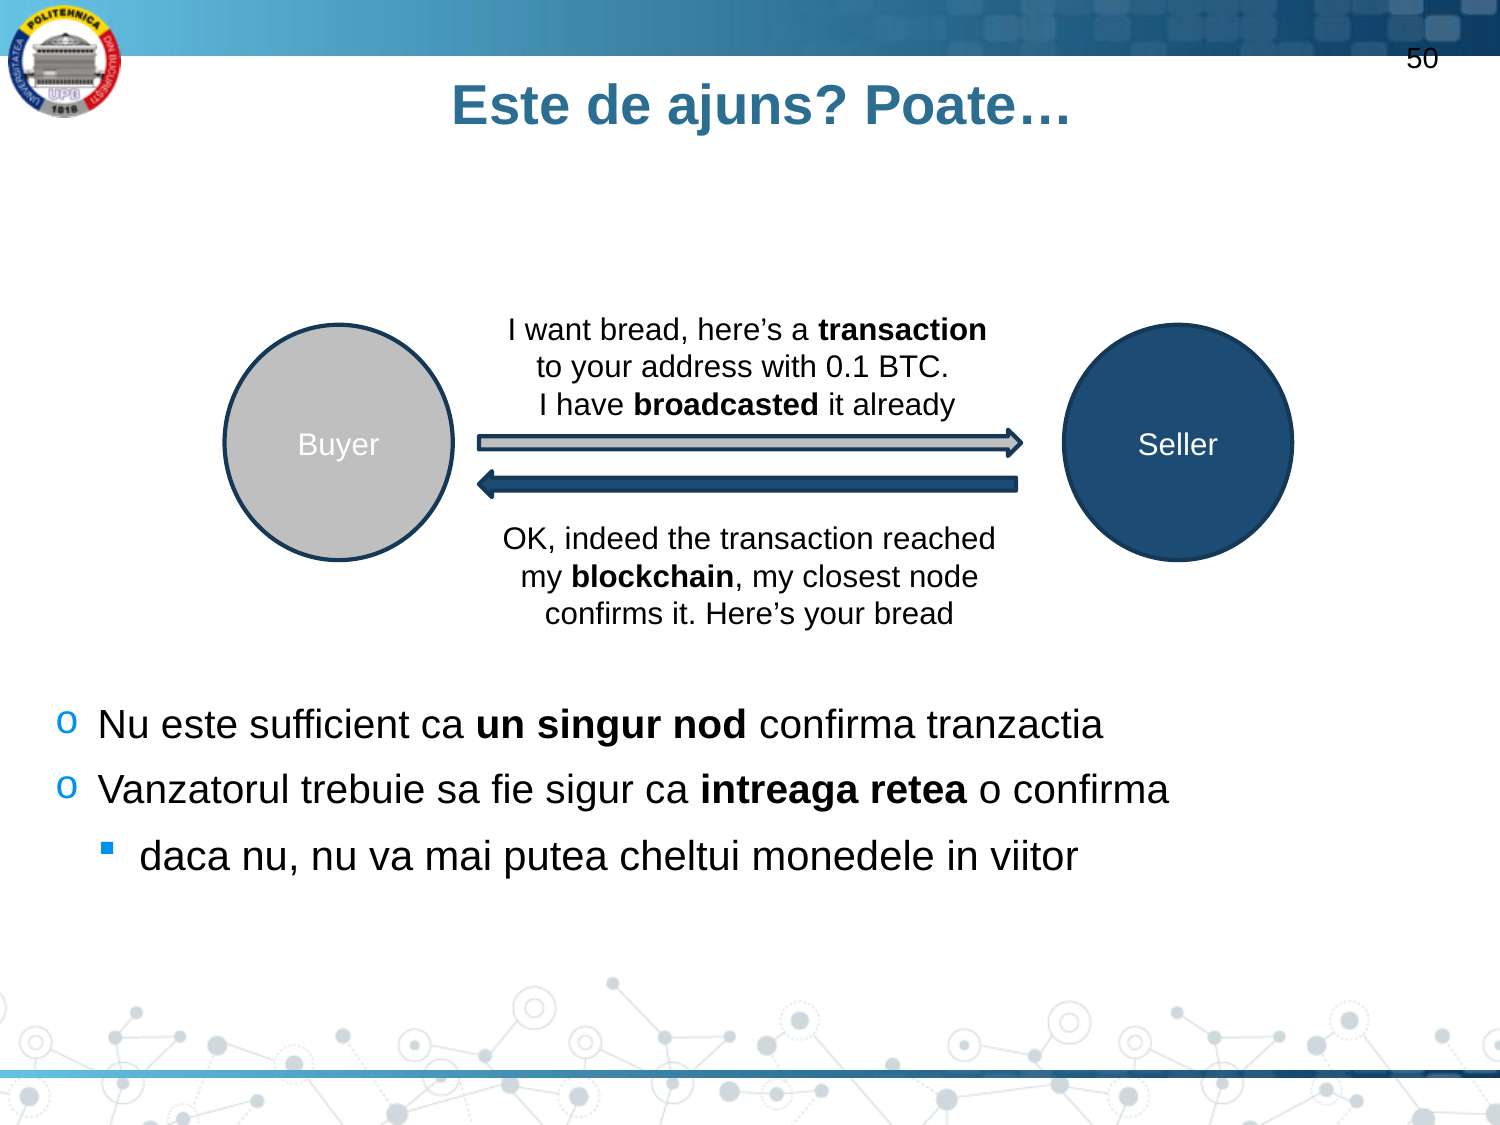

50
# Este de ajuns? Poate…

Nu este sufficient ca un singur nod confirma tranzactia
Vanzatorul trebuie sa fie sigur ca intreaga retea o confirma
daca nu, nu va mai putea cheltui monedele in viitor
I want bread, here’s a transaction to your address with 0.1 BTC.
I have broadcasted it already
Seller
Buyer

OK, indeed the transaction reached my blockchain, my closest node confirms it. Here’s your bread